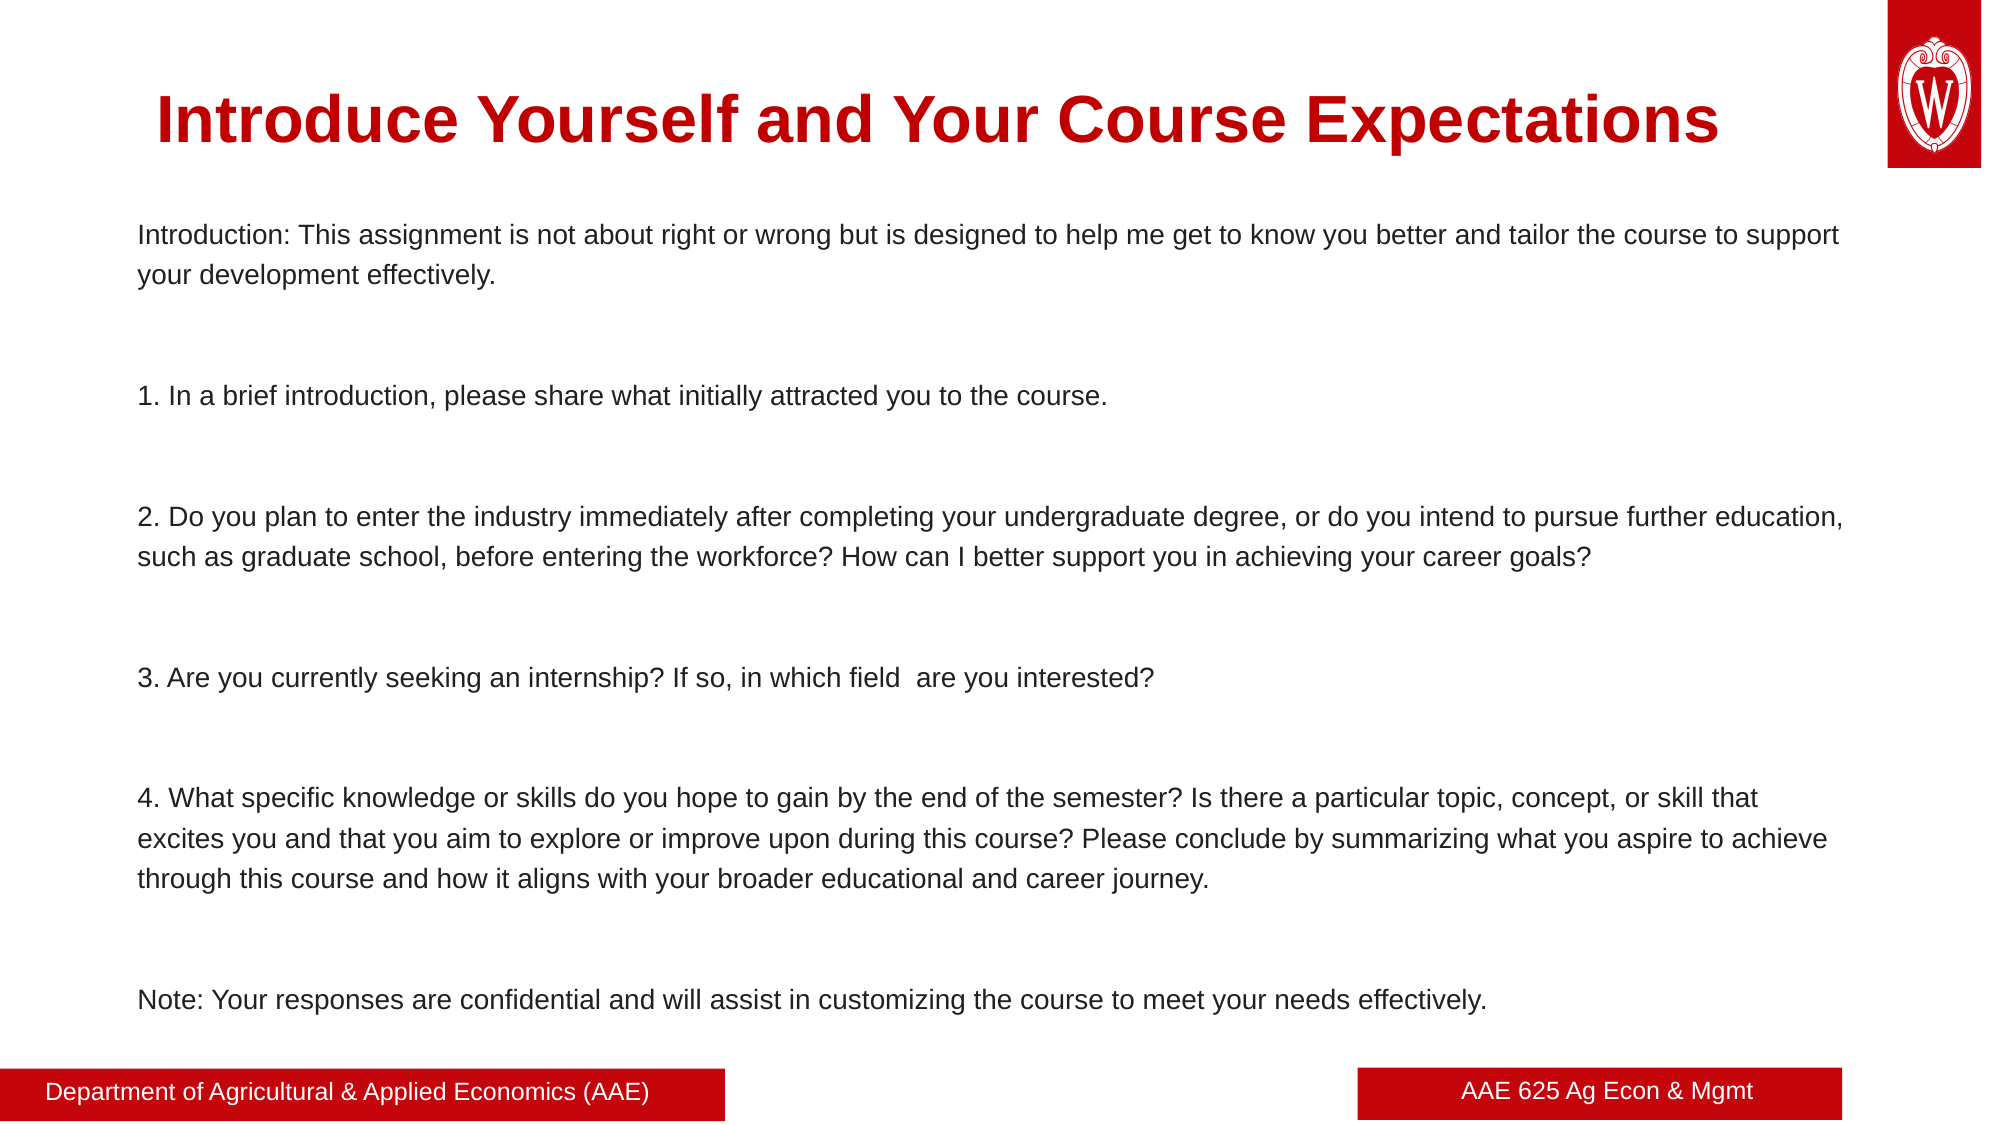

# Introduce Yourself and Your Course Expectations
Introduction: This assignment is not about right or wrong but is designed to help me get to know you better and tailor the course to support your development effectively.

1. In a brief introduction, please share what initially attracted you to the course.

2. Do you plan to enter the industry immediately after completing your undergraduate degree, or do you intend to pursue further education, such as graduate school, before entering the workforce? How can I better support you in achieving your career goals?

3. Are you currently seeking an internship? If so, in which field  are you interested?

4. What specific knowledge or skills do you hope to gain by the end of the semester? Is there a particular topic, concept, or skill that excites you and that you aim to explore or improve upon during this course? Please conclude by summarizing what you aspire to achieve through this course and how it aligns with your broader educational and career journey.

Note: Your responses are confidential and will assist in customizing the course to meet your needs effectively.